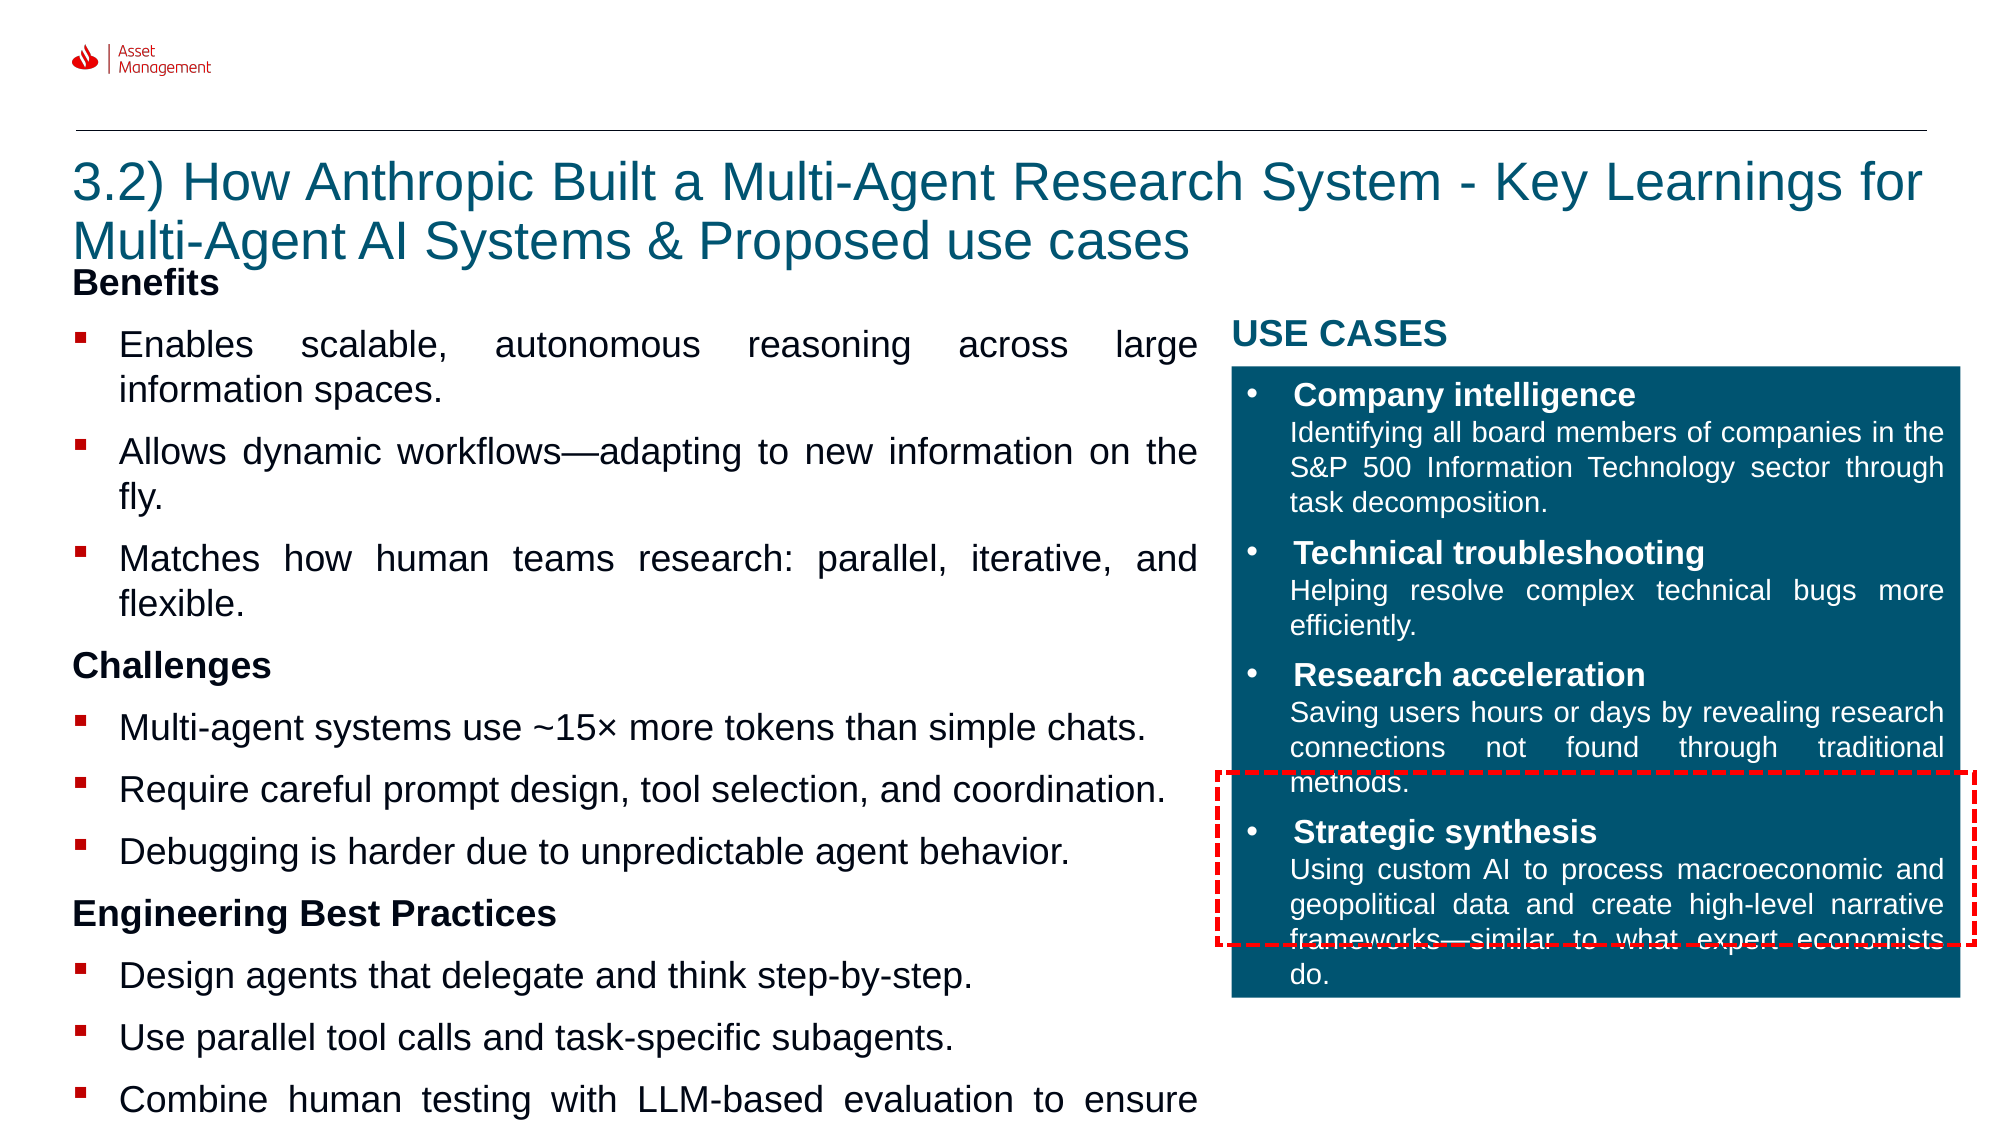

# 3.2) How Anthropic Built a Multi-Agent Research System - Key Learnings for Multi-Agent AI Systems & Proposed use cases
USE CASES
Benefits
Enables scalable, autonomous reasoning across large information spaces.
Allows dynamic workflows—adapting to new information on the fly.
Matches how human teams research: parallel, iterative, and flexible.
Challenges
Multi-agent systems use ~15× more tokens than simple chats.
Require careful prompt design, tool selection, and coordination.
Debugging is harder due to unpredictable agent behavior.
Engineering Best Practices
Design agents that delegate and think step-by-step.
Use parallel tool calls and task-specific subagents.
Combine human testing with LLM-based evaluation to ensure quality.
Company intelligence
Identifying all board members of companies in the S&P 500 Information Technology sector through task decomposition.
Technical troubleshooting
Helping resolve complex technical bugs more efficiently.
Research acceleration
Saving users hours or days by revealing research connections not found through traditional methods.
Strategic synthesis
Using custom AI to process macroeconomic and geopolitical data and create high-level narrative frameworks—similar to what expert economists do.